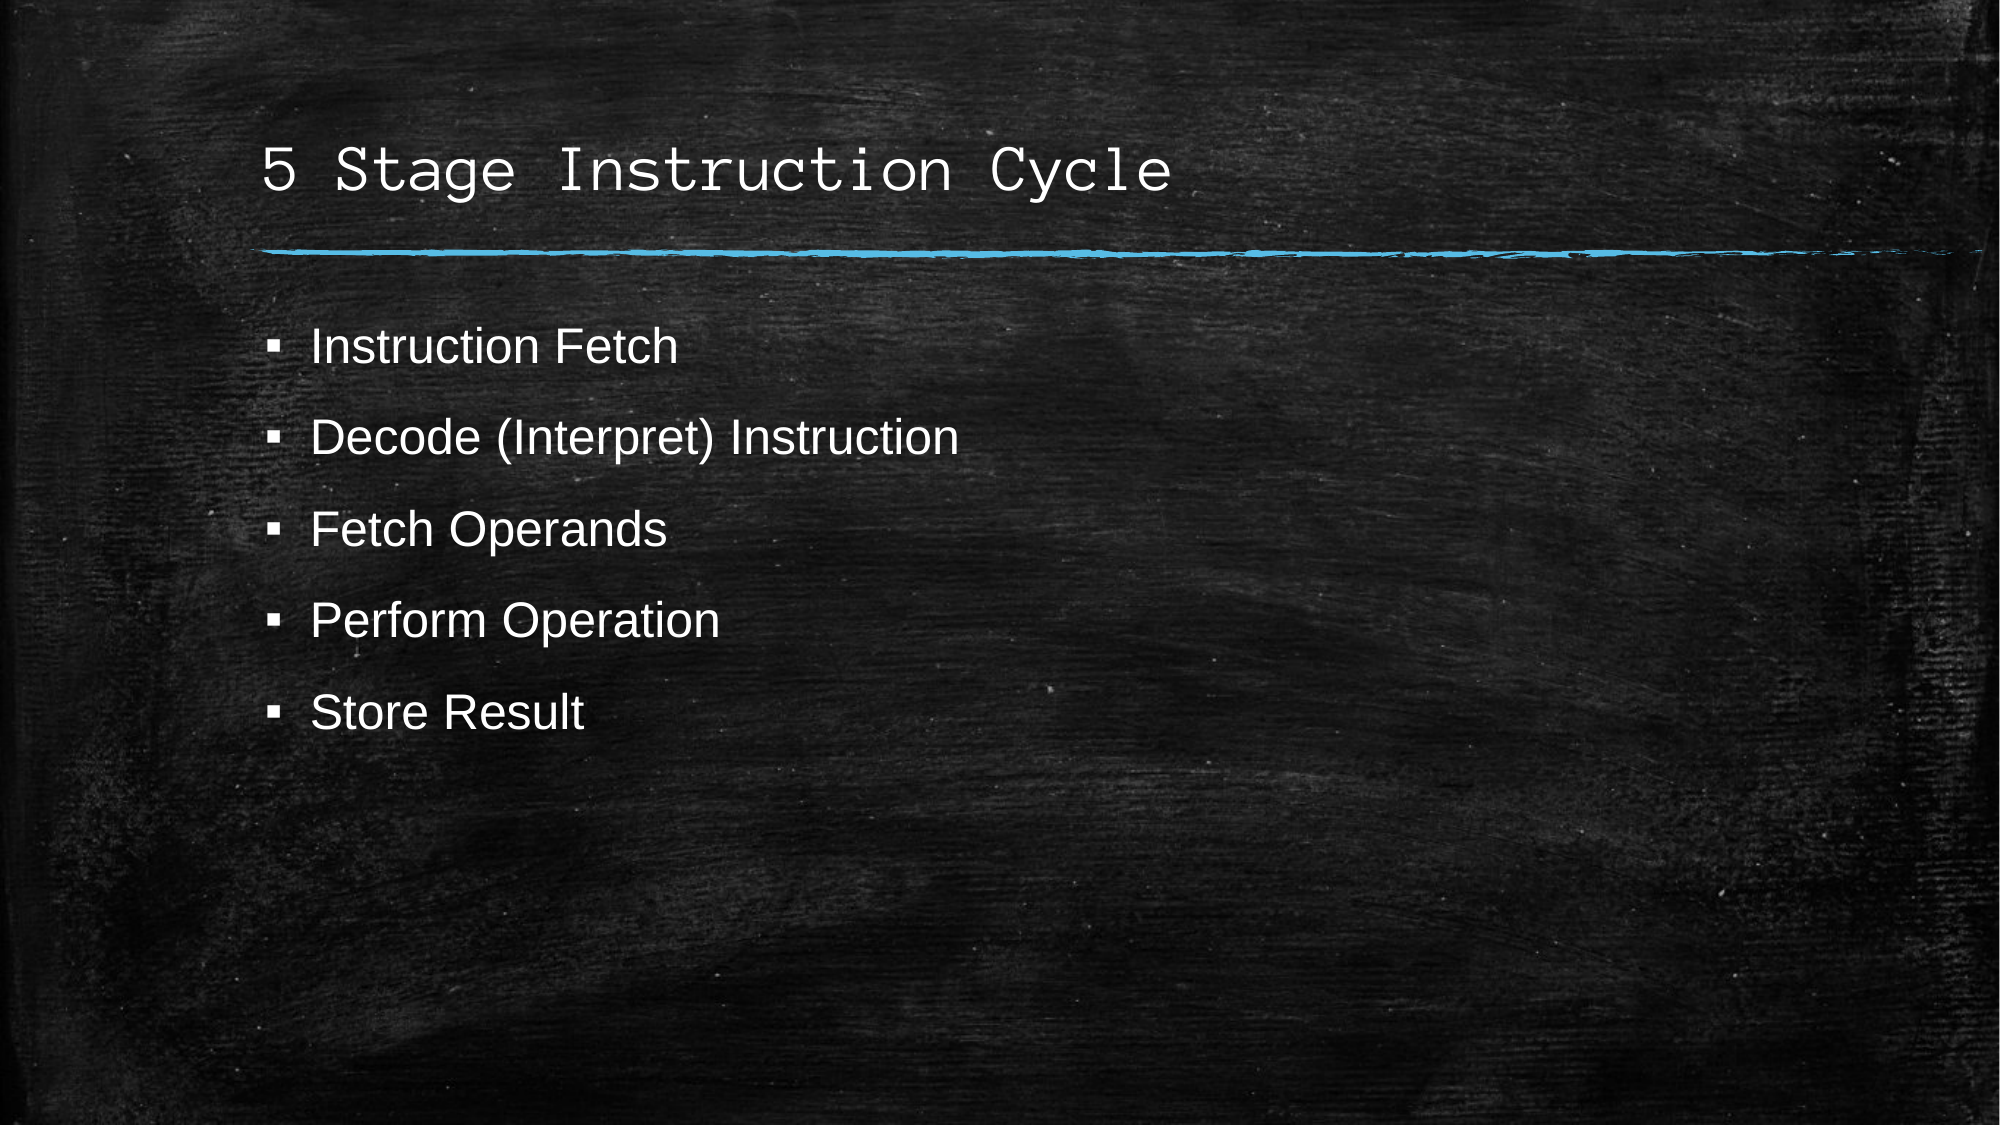

# 5 Stage Instruction Cycle
Instruction Fetch
Decode (Interpret) Instruction
Fetch Operands
Perform Operation
Store Result